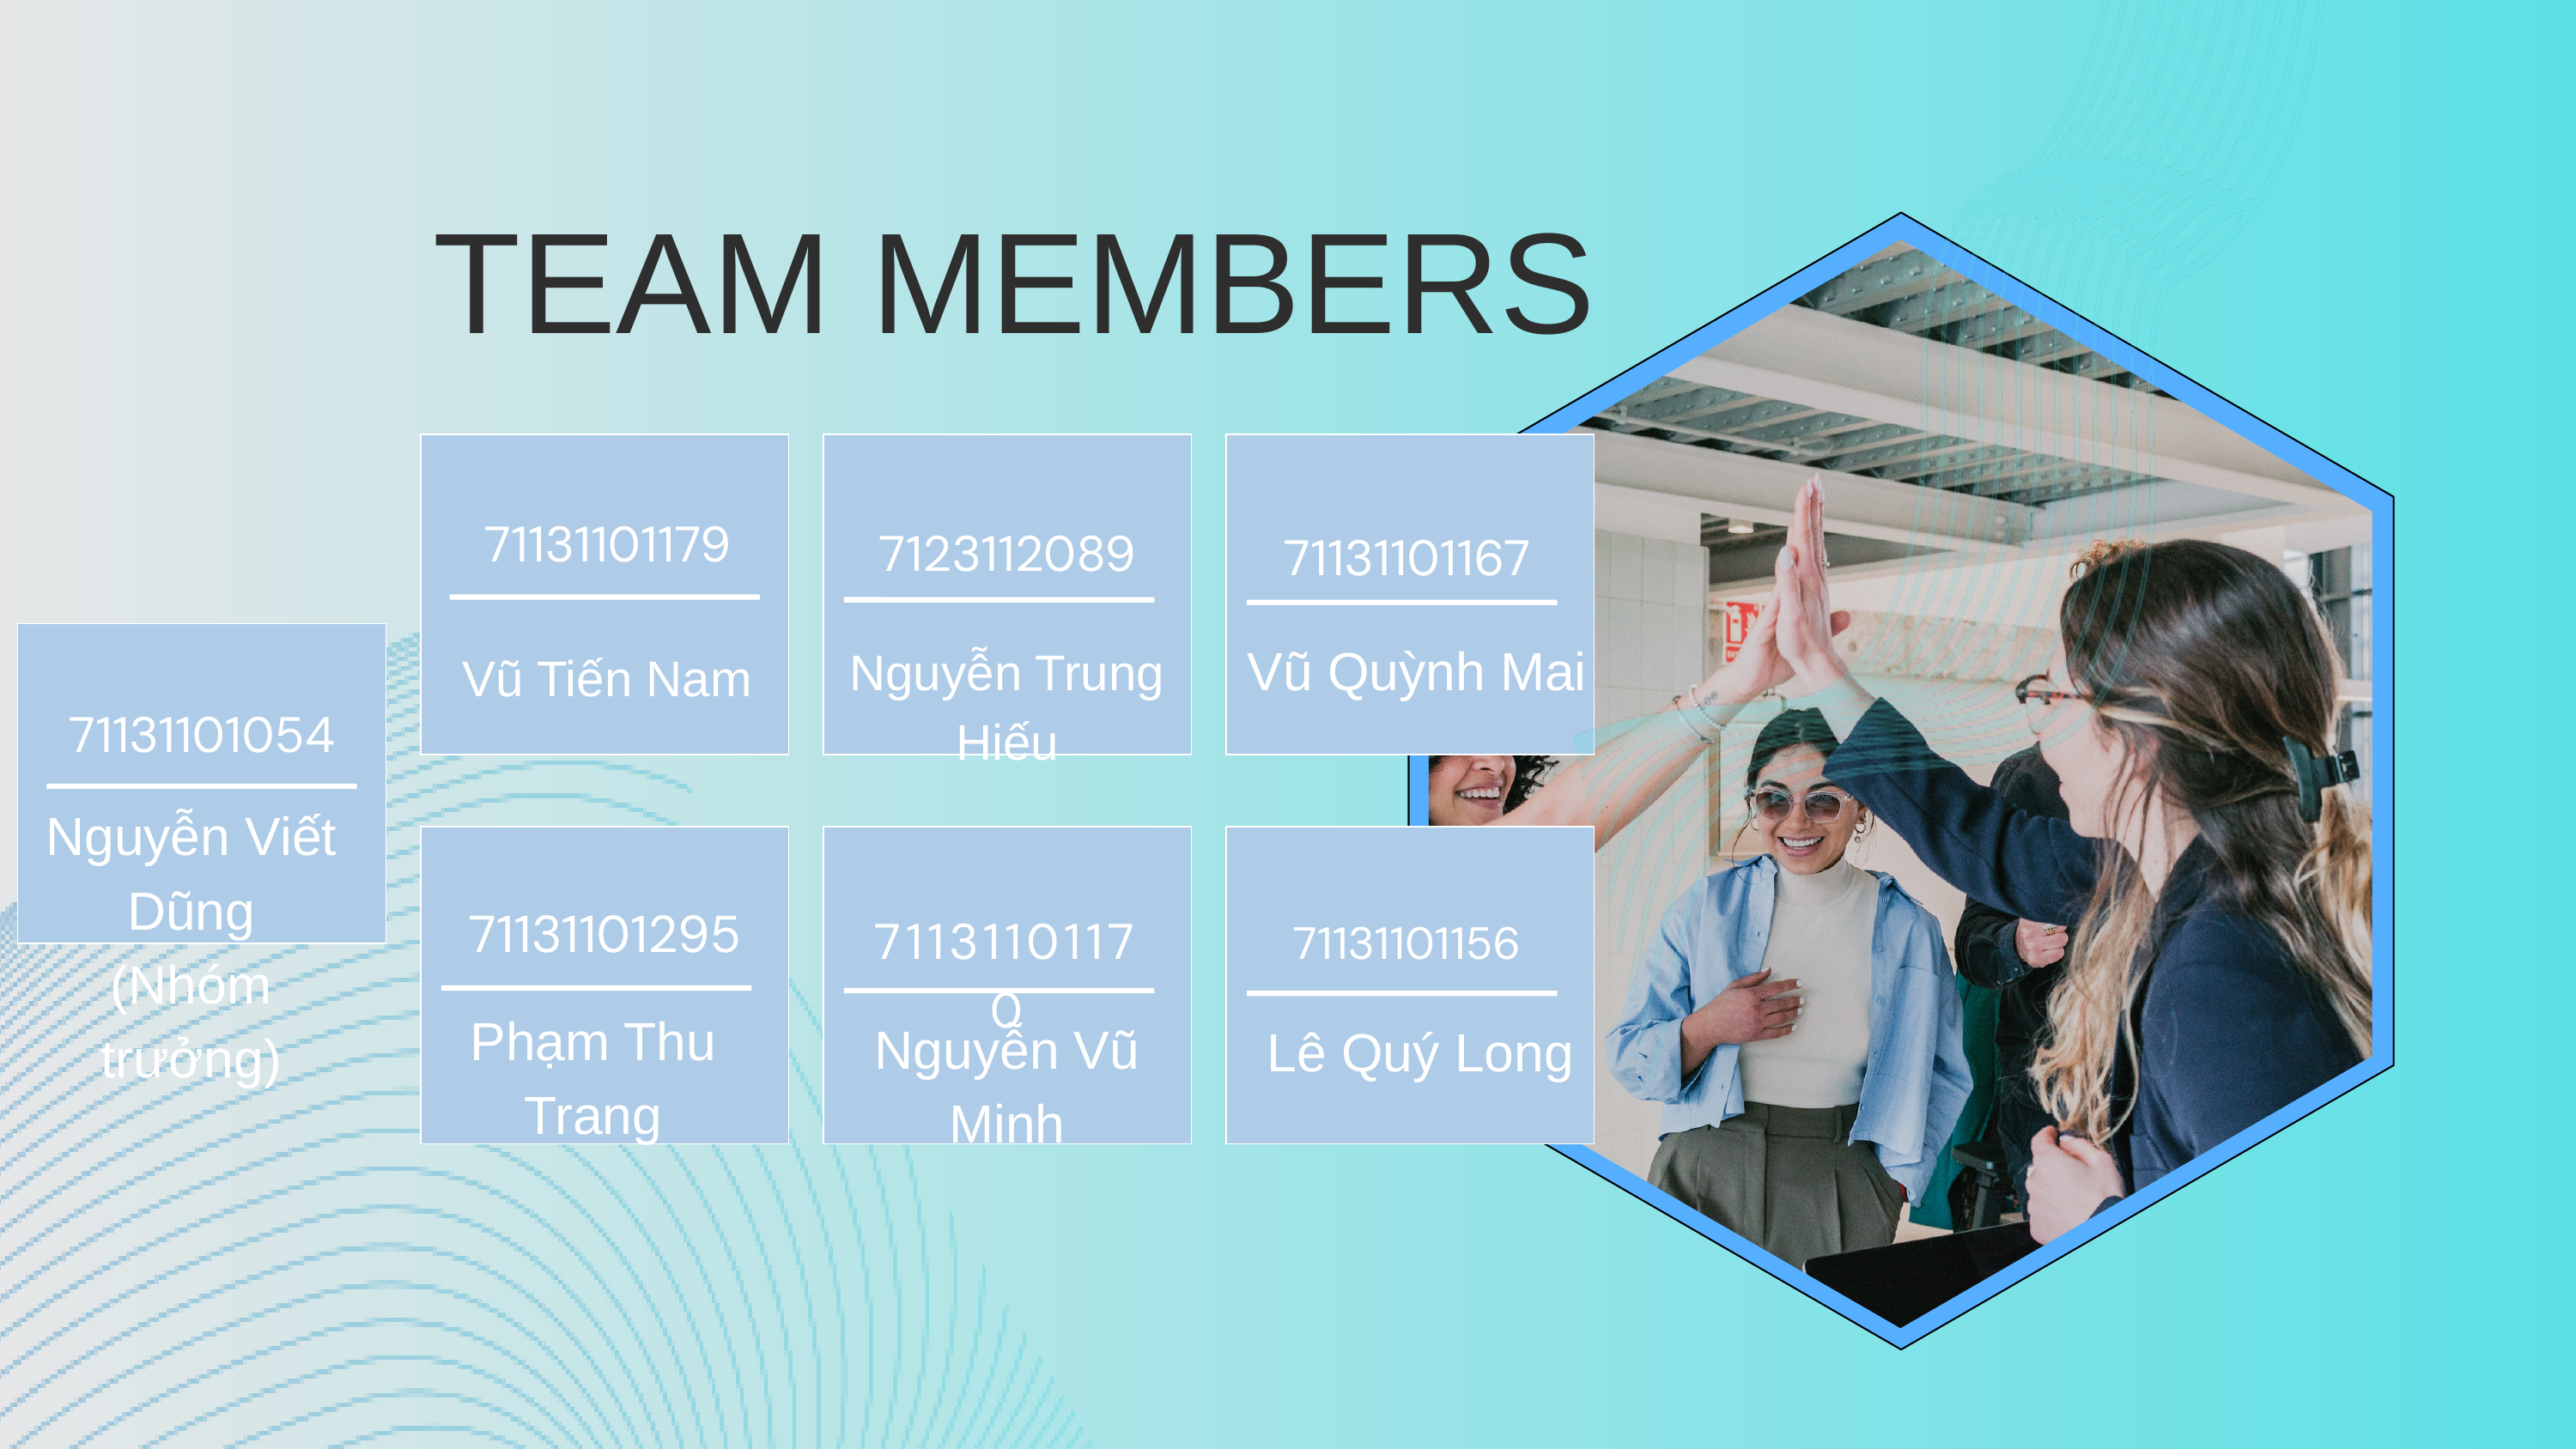

TEAM MEMBERS

71131101179
7123112089
71131101167

Vũ Quỳnh Mai
Nguyễn Trung Hiếu
Vũ Tiến Nam
71131101054

Nguyễn Viết Dũng
(Nhóm trưởng)

71131101295
71131101170
71131101156

Phạm Thu Trang
Nguyễn Vũ Minh
Lê Quý Long